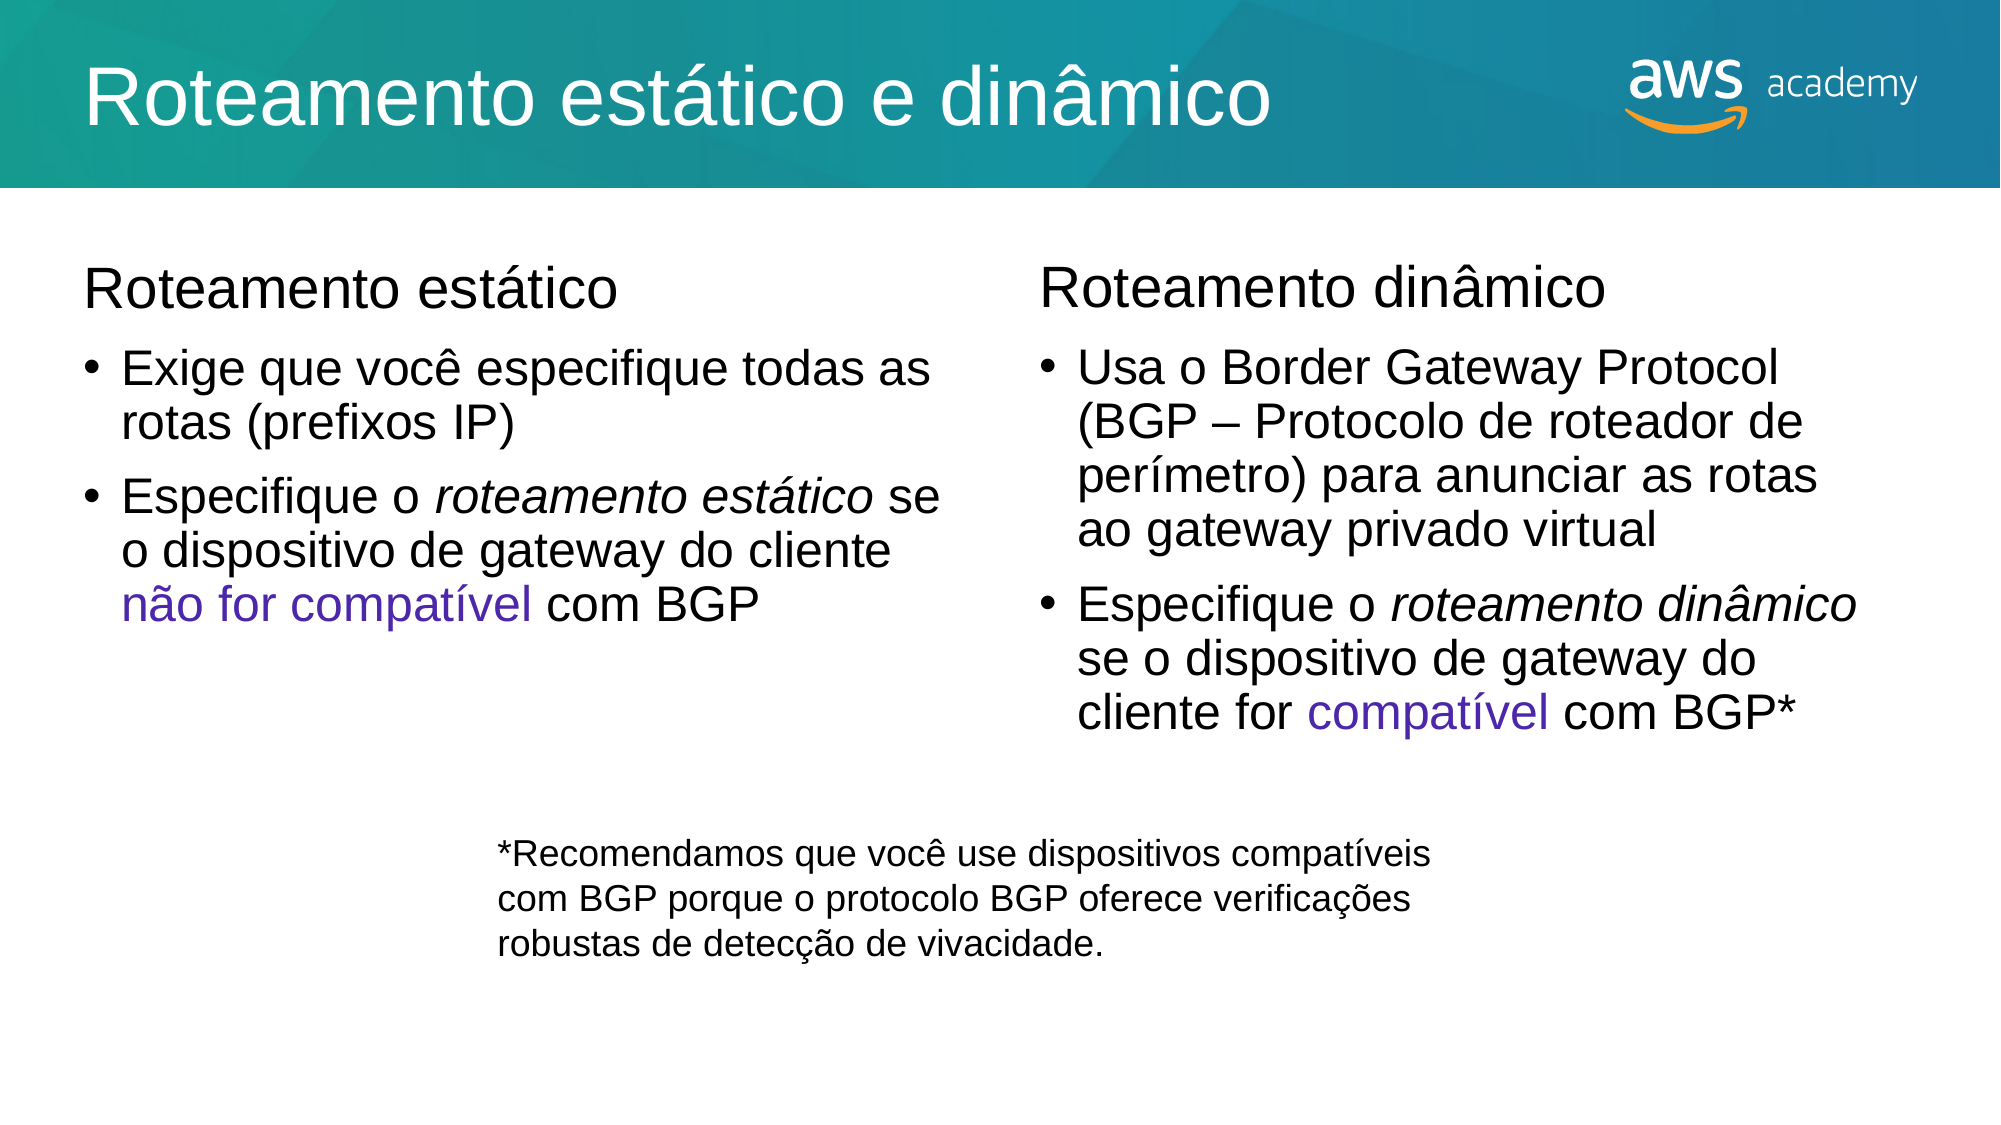

# Roteamento estático e dinâmico
Roteamento dinâmico
Usa o Border Gateway Protocol
(BGP – Protocolo de roteador de perímetro) para anunciar as rotas
ao gateway privado virtual
Especifique o roteamento dinâmico se o dispositivo de gateway do cliente for compatível com BGP*
Roteamento estático
Exige que você especifique todas as rotas (prefixos IP)
Especifique o roteamento estático se
o dispositivo de gateway do cliente não for compatível com BGP
*Recomendamos que você use dispositivos compatíveis com BGP porque o protocolo BGP oferece verificações robustas de detecção de vivacidade.